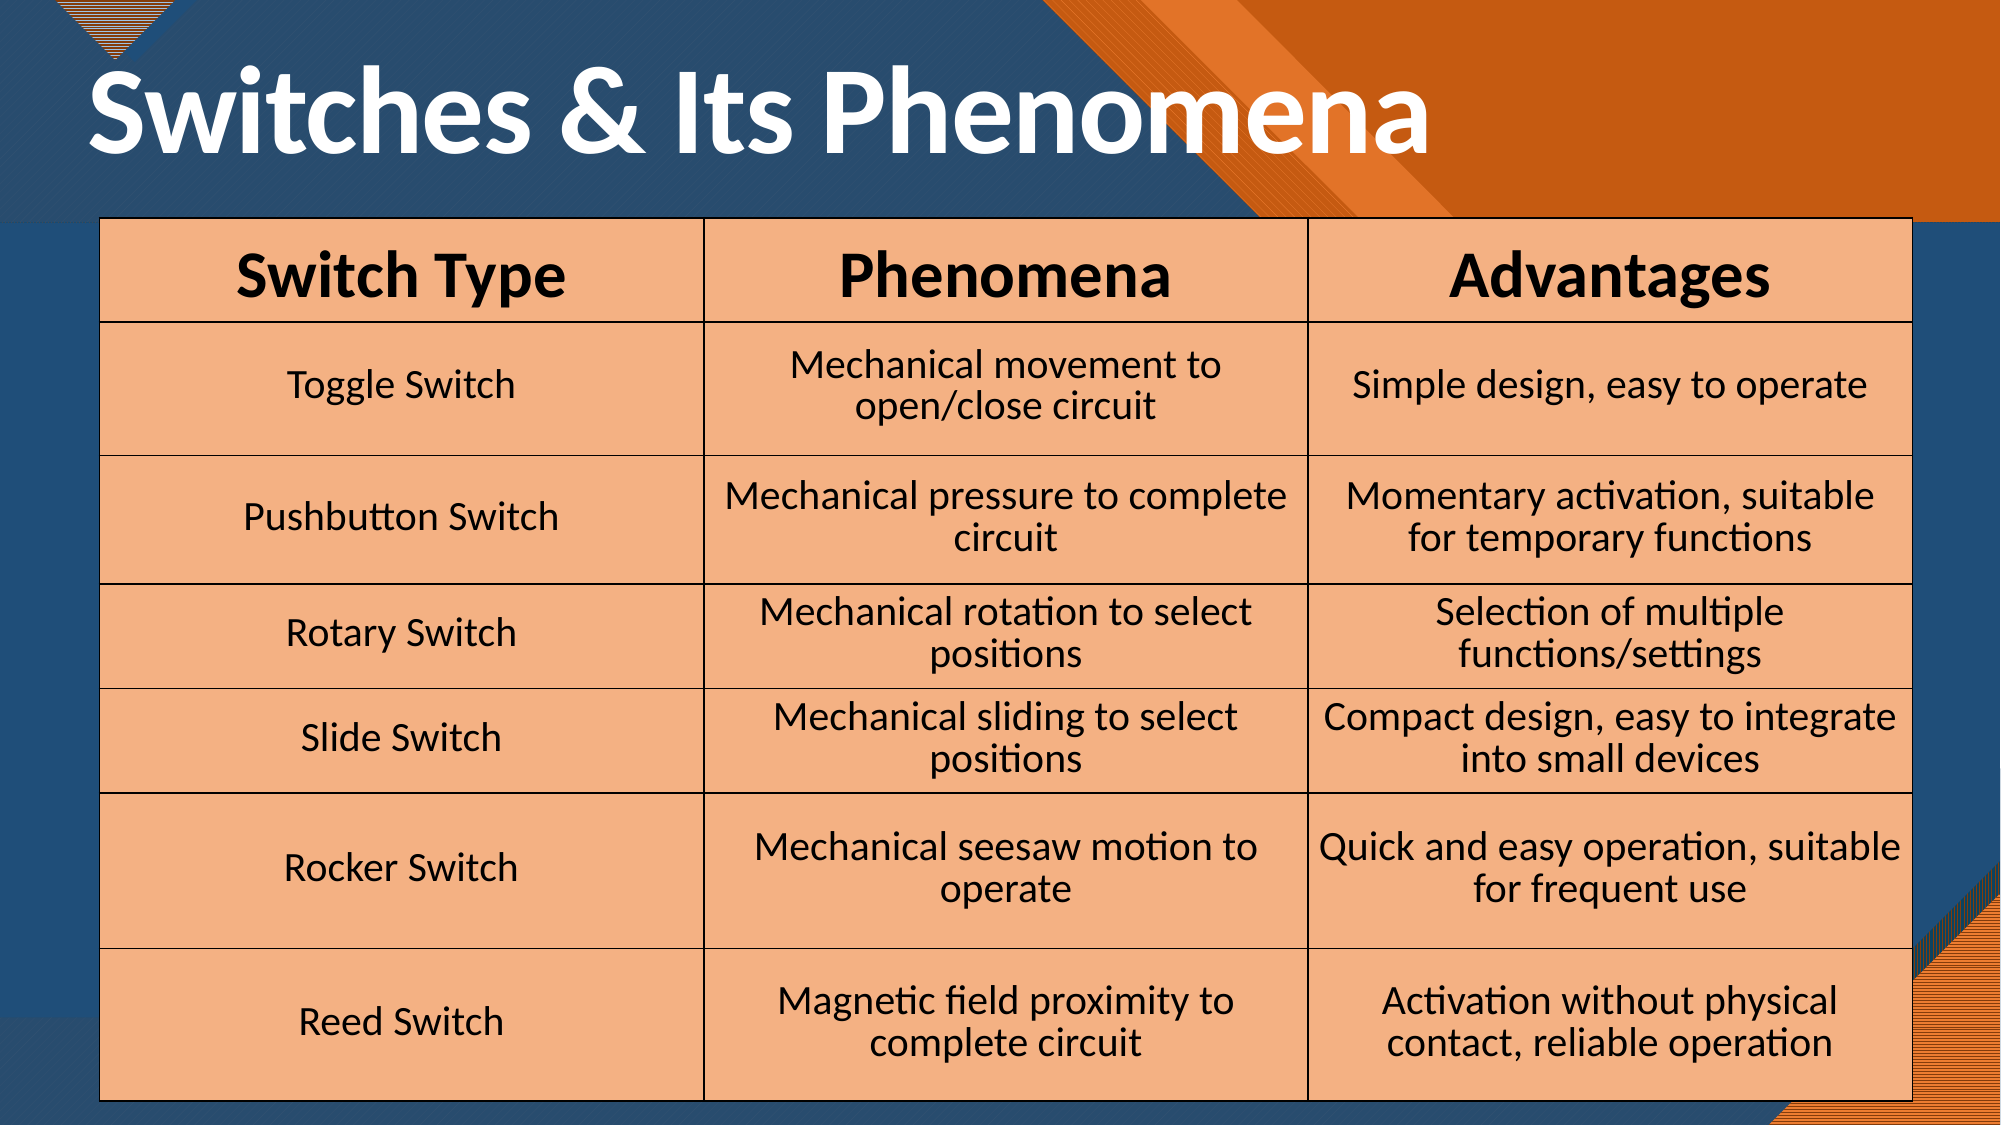

# Switches & Its Phenomena
| Switch Type | Phenomena | Advantages |
| --- | --- | --- |
| Toggle Switch | Mechanical movement to open/close circuit | Simple design, easy to operate |
| Pushbutton Switch | Mechanical pressure to complete circuit | Momentary activation, suitable for temporary functions |
| Rotary Switch | Mechanical rotation to select positions | Selection of multiple functions/settings |
| Slide Switch | Mechanical sliding to select positions | Compact design, easy to integrate into small devices |
| Rocker Switch | Mechanical seesaw motion to operate | Quick and easy operation, suitable for frequent use |
| Reed Switch | Magnetic field proximity to complete circuit | Activation without physical contact, reliable operation |
5